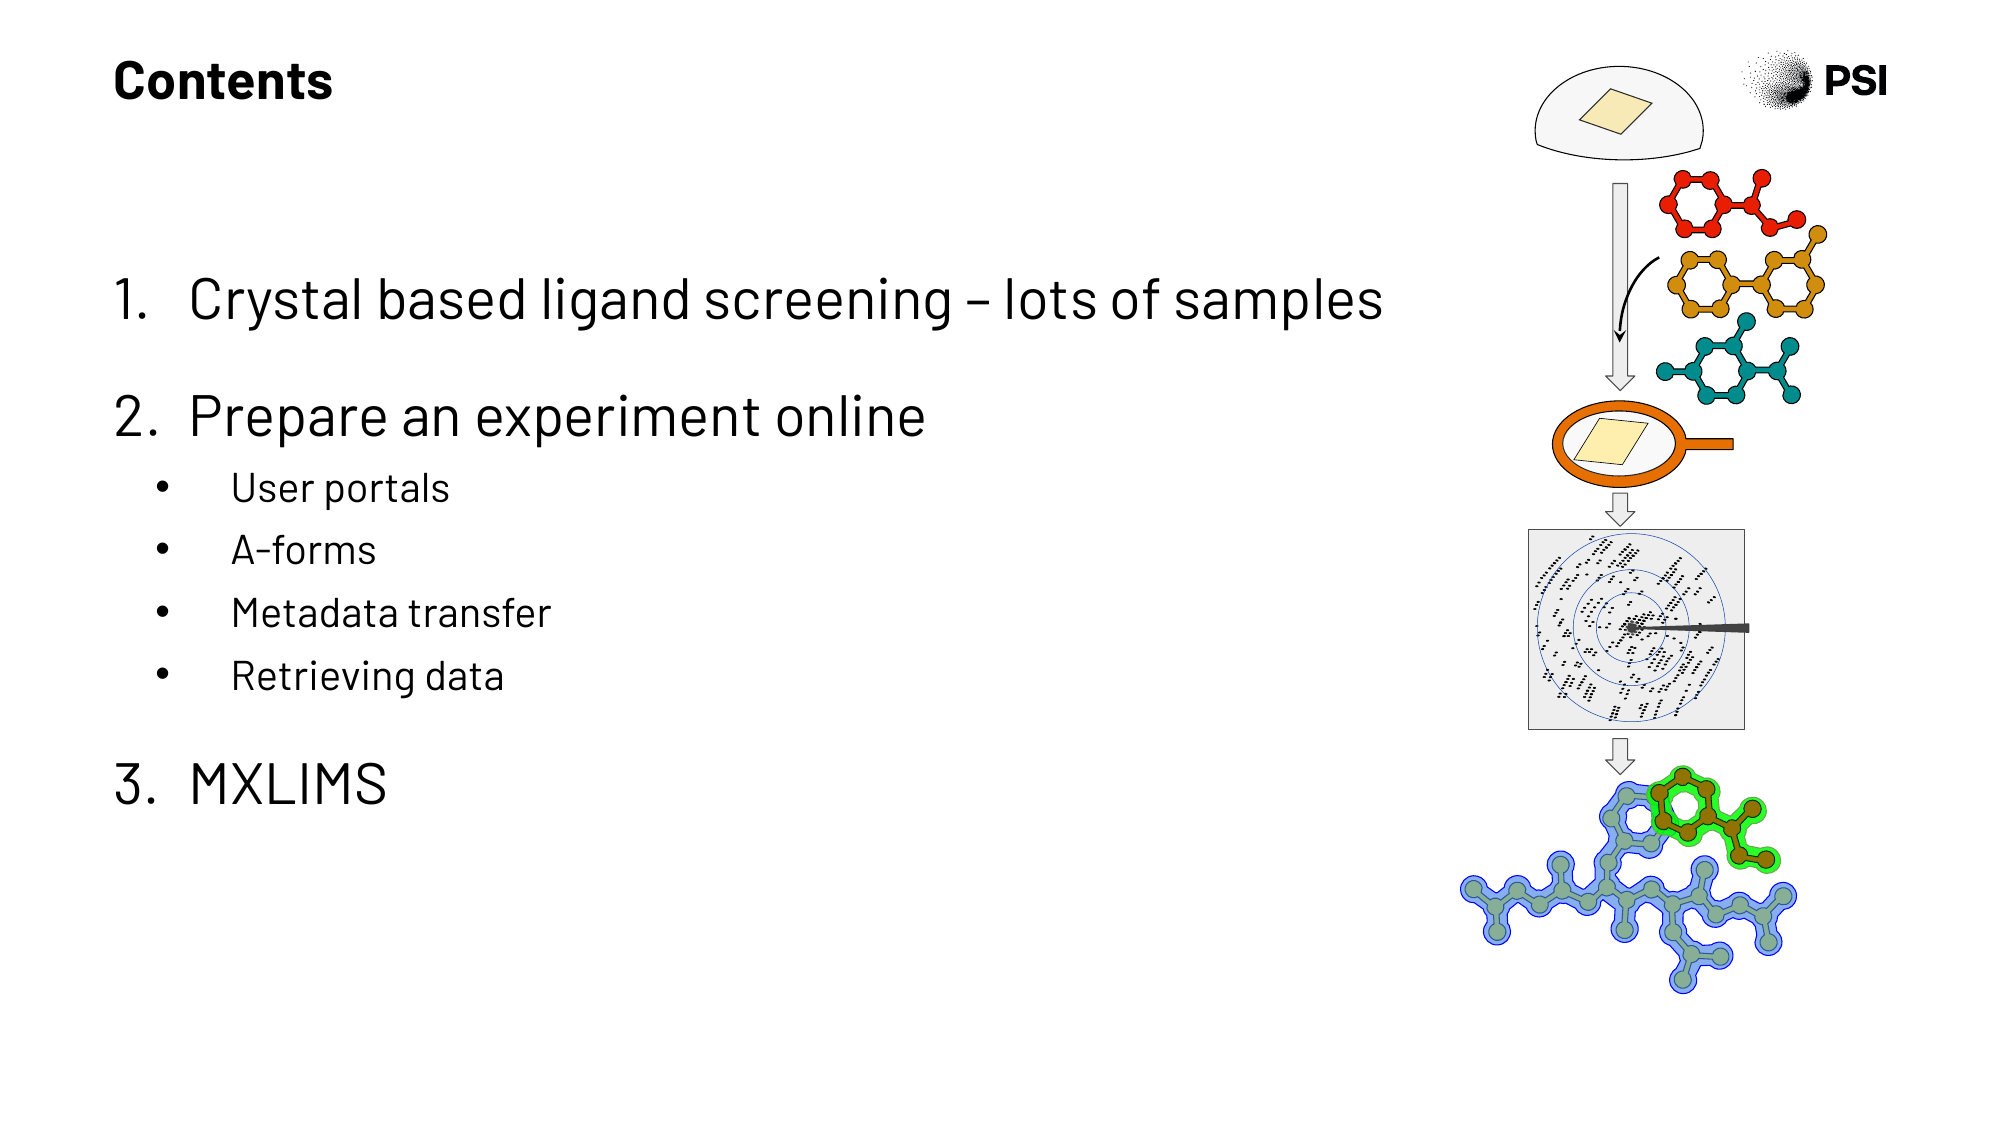

# Contents

Crystal based ligand screening – lots of samples
Prepare an experiment online
User portals
A-forms
Metadata transfer
Retrieving data
MXLIMS